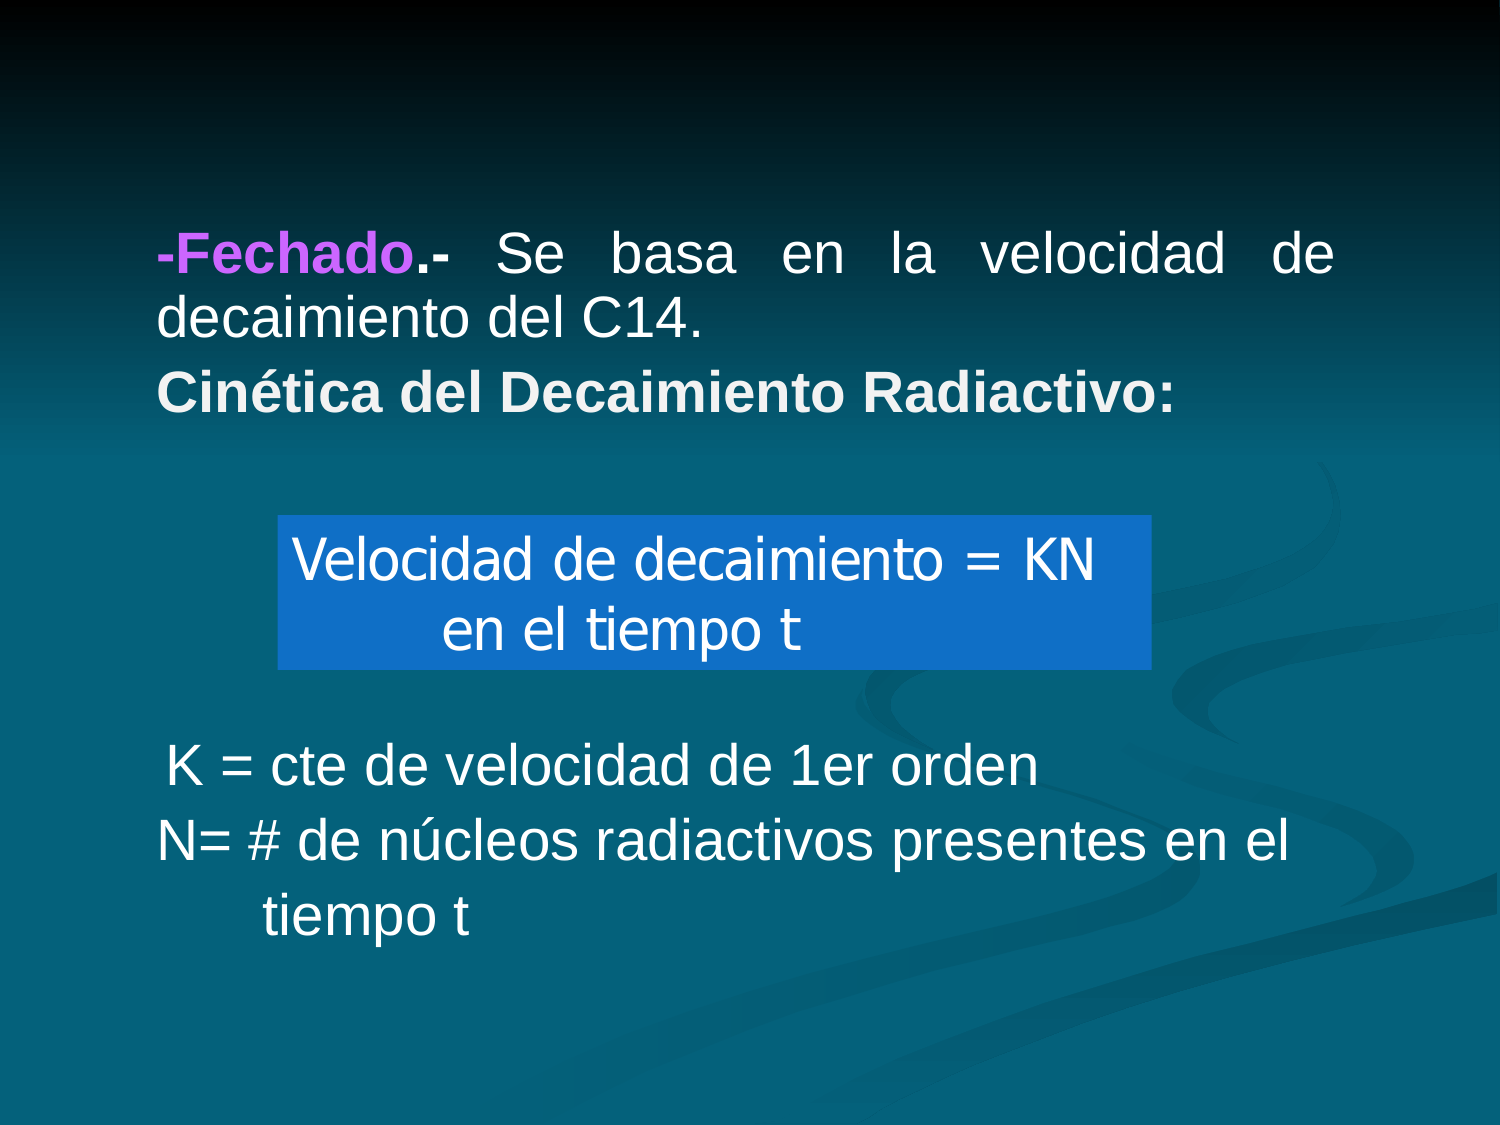

-Fechado.- Se basa en la velocidad de decaimiento del C14.
	Cinética del Decaimiento Radiactivo:

    K = cte de velocidad de 1er orden
	N= # de núcleos radiactivos presentes en el
          tiempo t
Velocidad de decaimiento = KN
	en el tiempo t